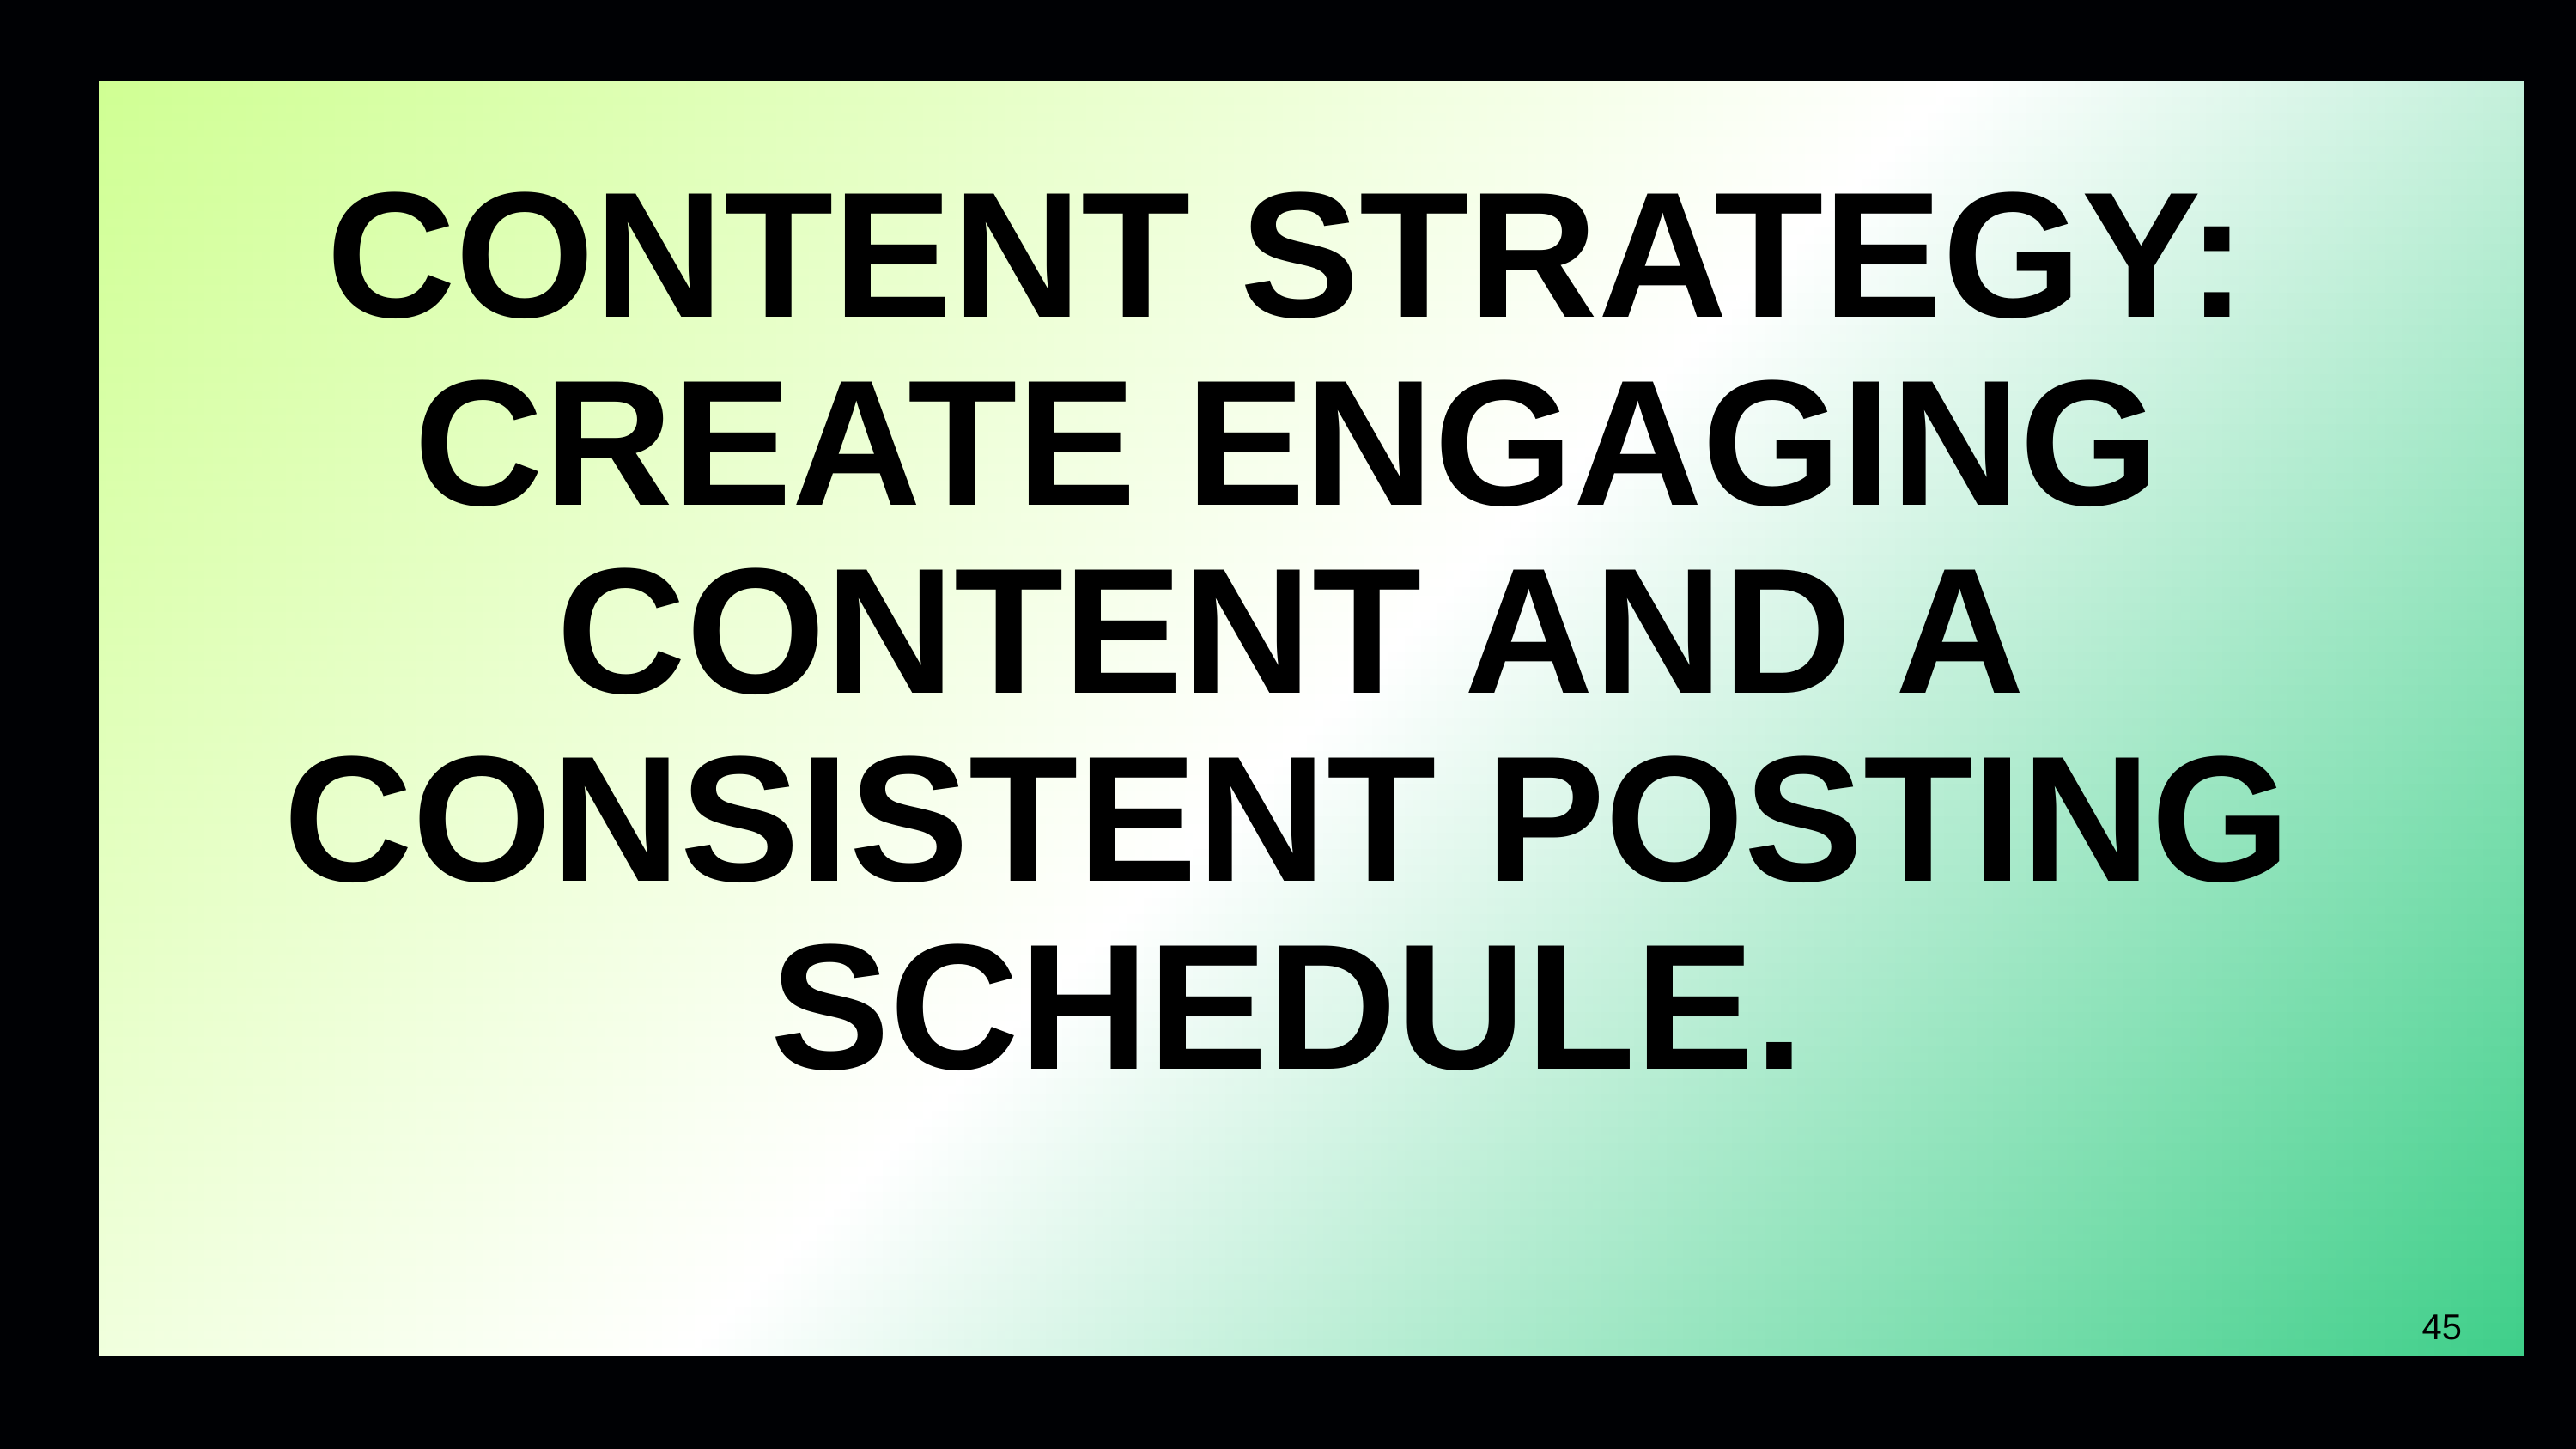

CONTENT STRATEGY: CREATE ENGAGING CONTENT AND A CONSISTENT POSTING SCHEDULE.

45